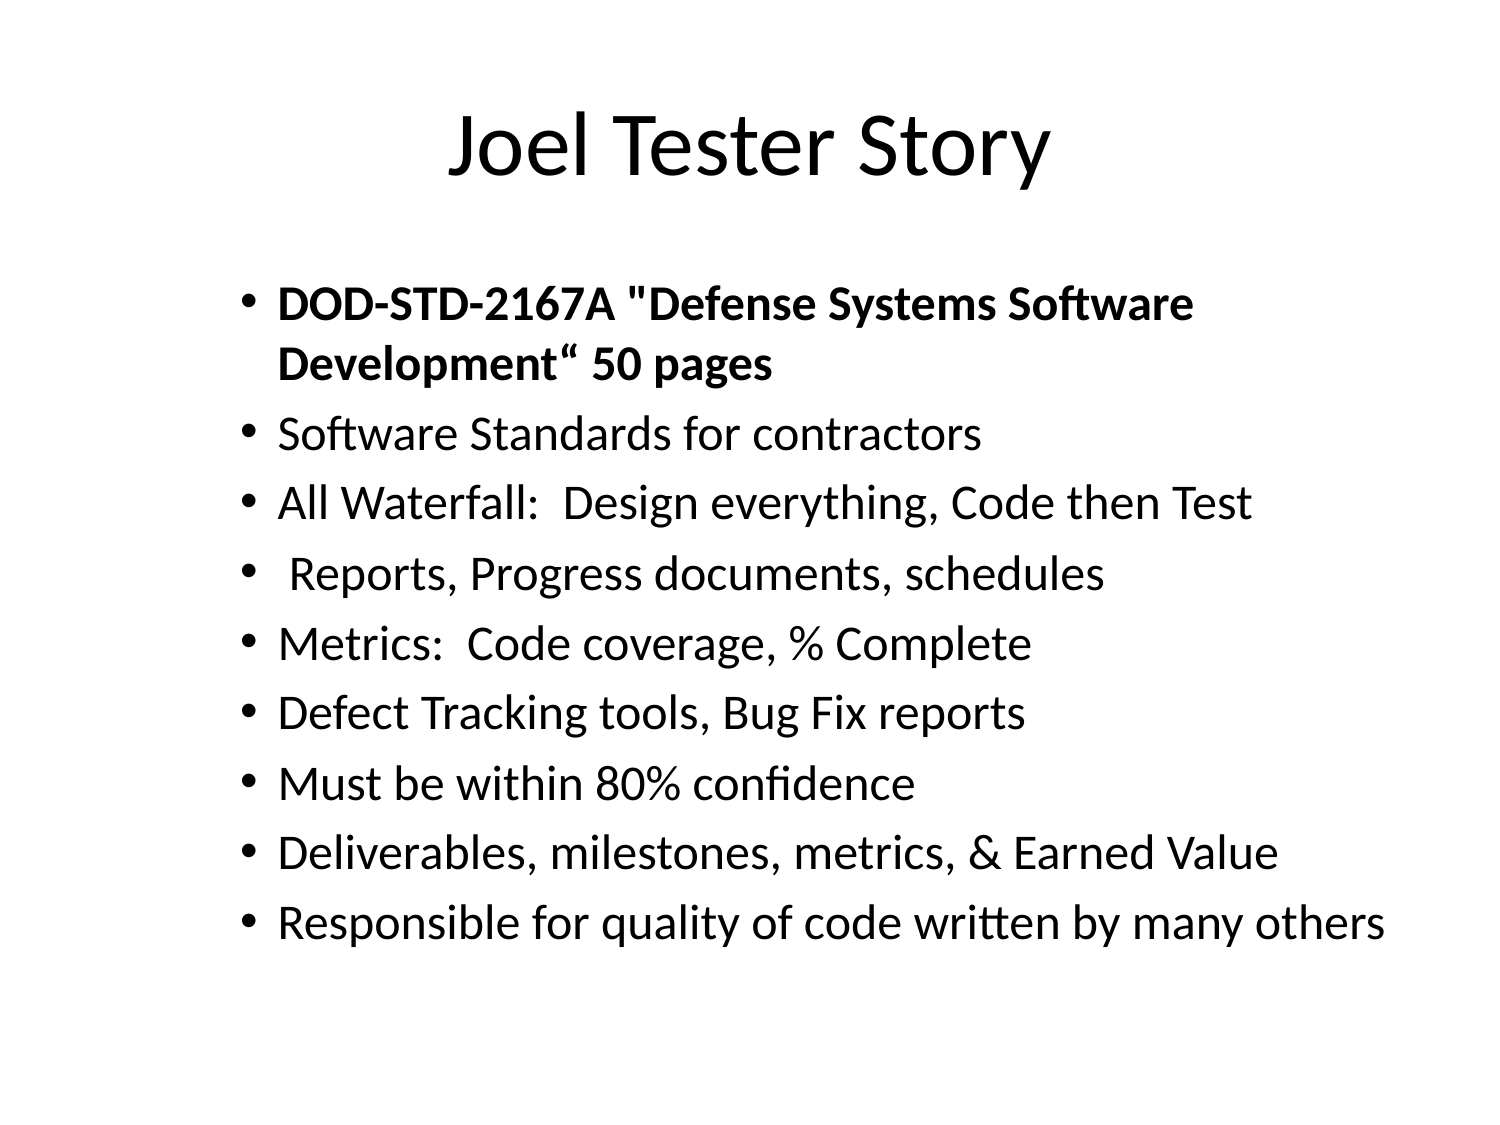

# Joel Tester Story
DOD-STD-2167A "Defense Systems Software Development“ 50 pages
Software Standards for contractors
All Waterfall:  Design everything, Code then Test
 Reports, Progress documents, schedules
Metrics:  Code coverage, % Complete
Defect Tracking tools, Bug Fix reports
Must be within 80% confidence
Deliverables, milestones, metrics, & Earned Value
Responsible for quality of code written by many others